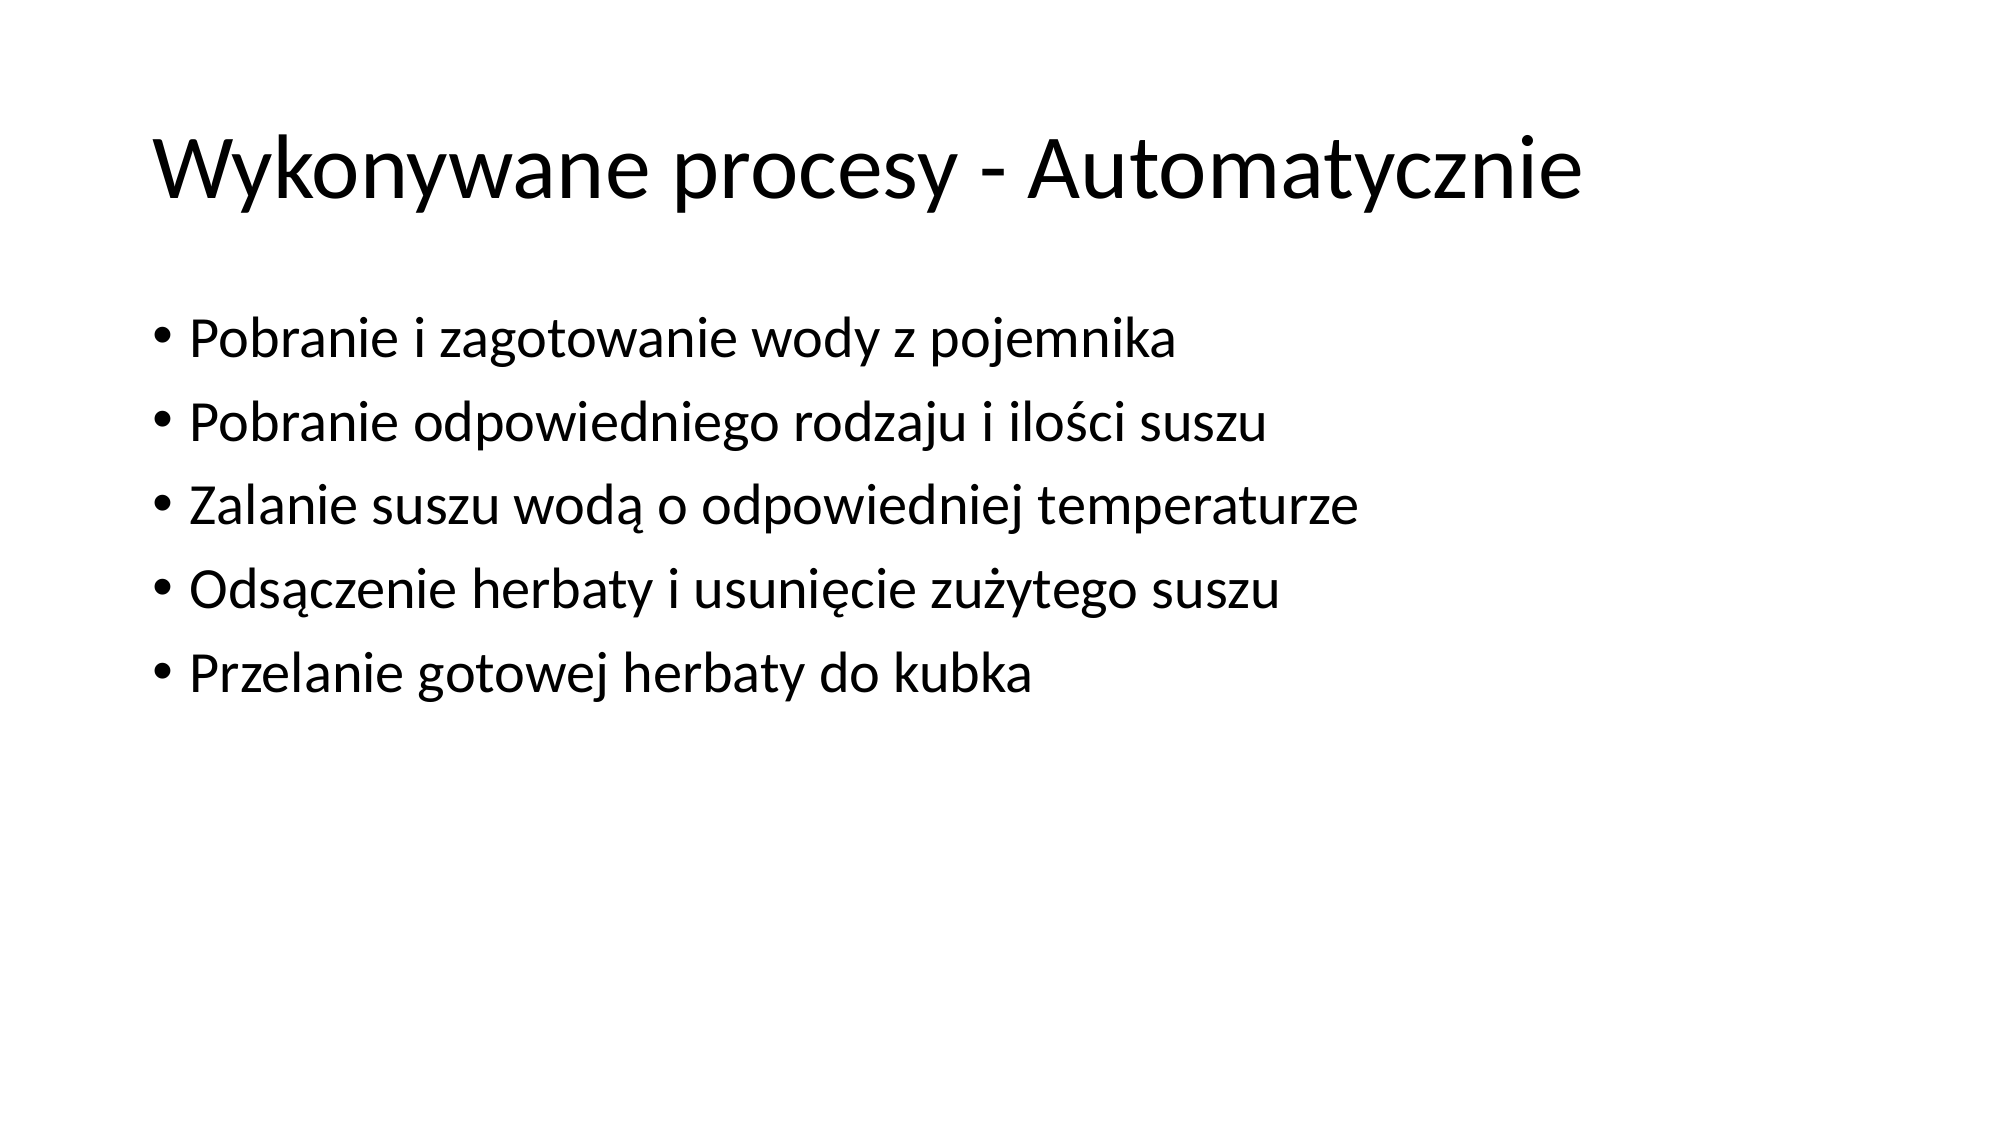

# Wykonywane procesy - Automatycznie
Pobranie i zagotowanie wody z pojemnika
Pobranie odpowiedniego rodzaju i ilości suszu
Zalanie suszu wodą o odpowiedniej temperaturze
Odsączenie herbaty i usunięcie zużytego suszu
Przelanie gotowej herbaty do kubka